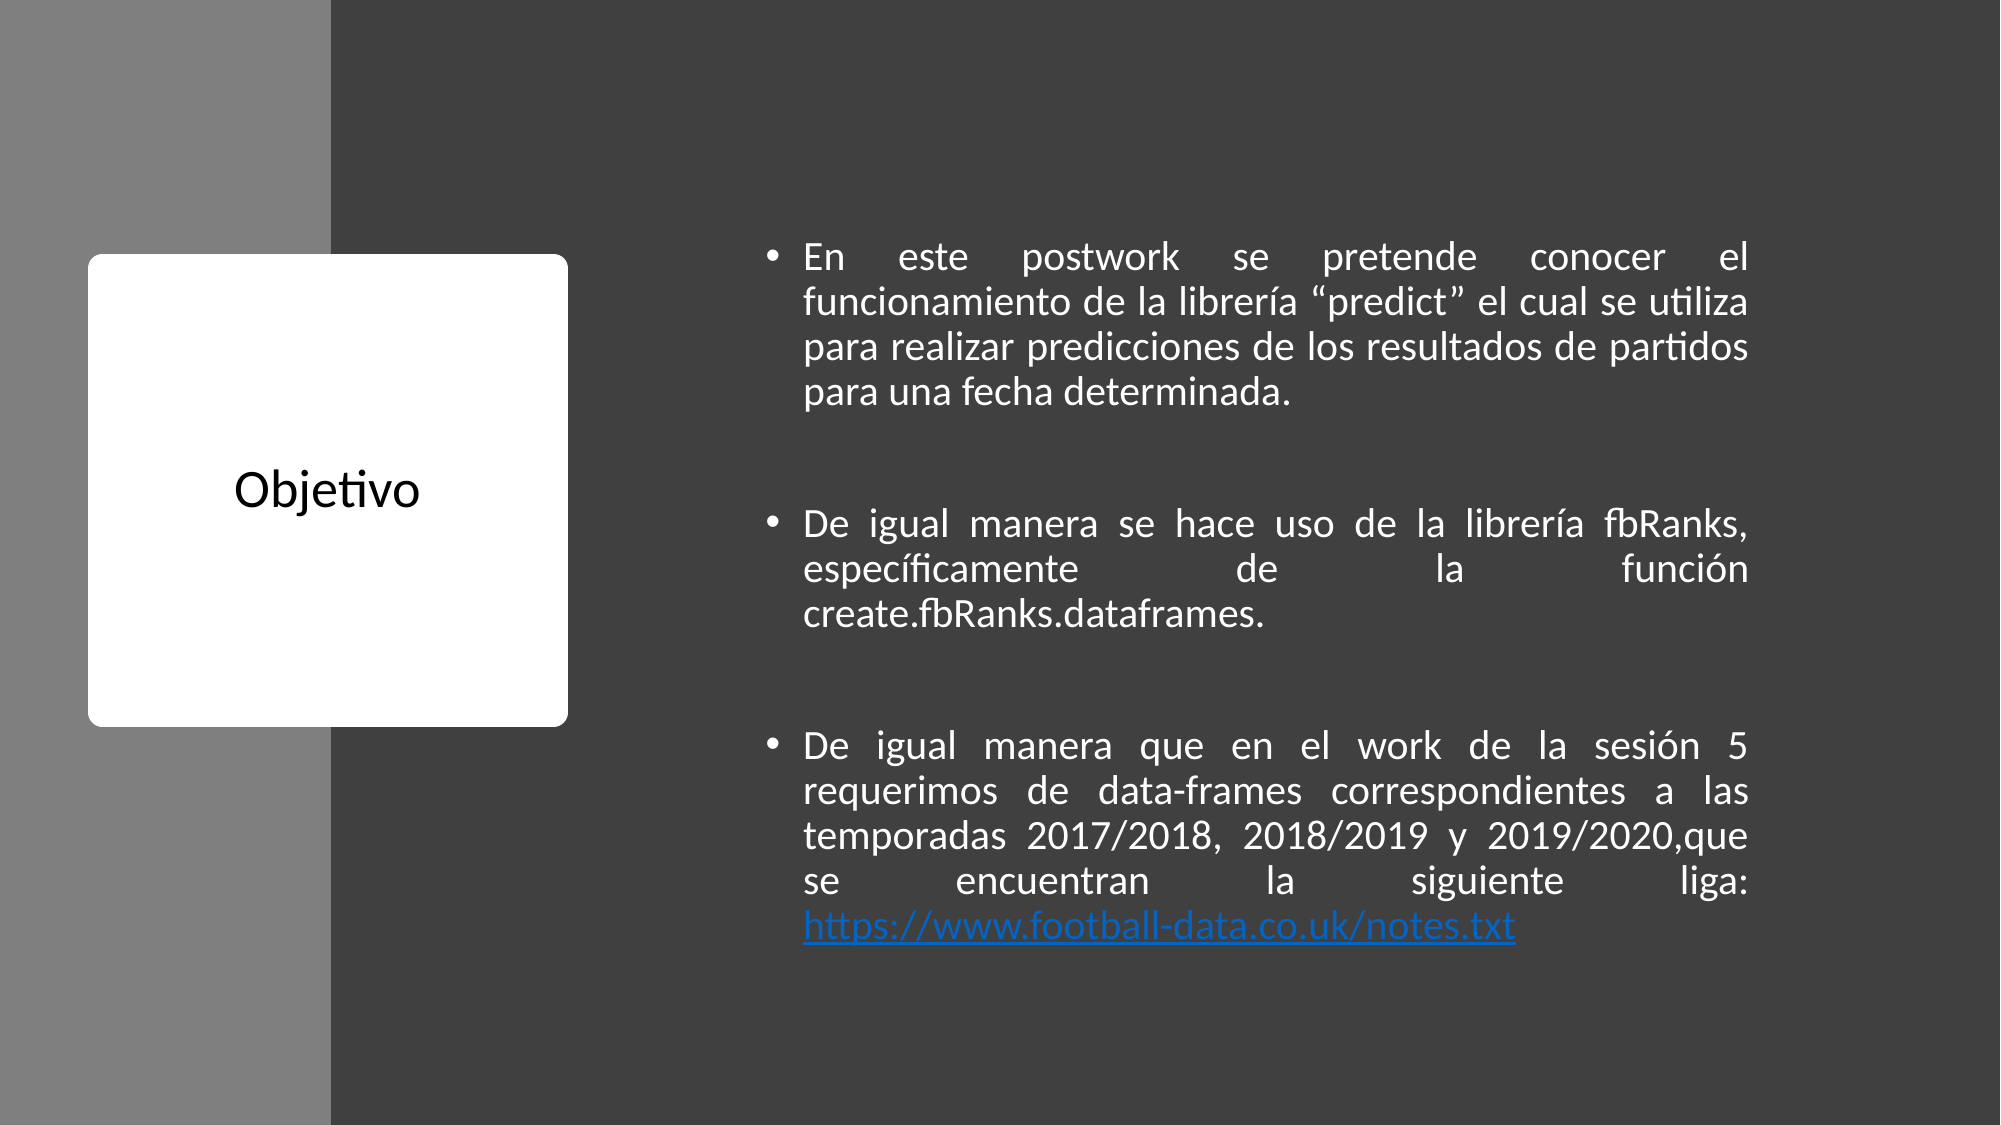

# Objetivo
En este postwork se pretende conocer el funcionamiento de la librería “predict” el cual se utiliza para realizar predicciones de los resultados de partidos para una fecha determinada.

De igual manera se hace uso de la librería fbRanks, específicamente de la función create.fbRanks.dataframes.

De igual manera que en el work de la sesión 5 requerimos de data-frames correspondientes a las temporadas 2017/2018, 2018/2019 y 2019/2020,que se encuentran la siguiente liga: https://www.football-data.co.uk/notes.txt